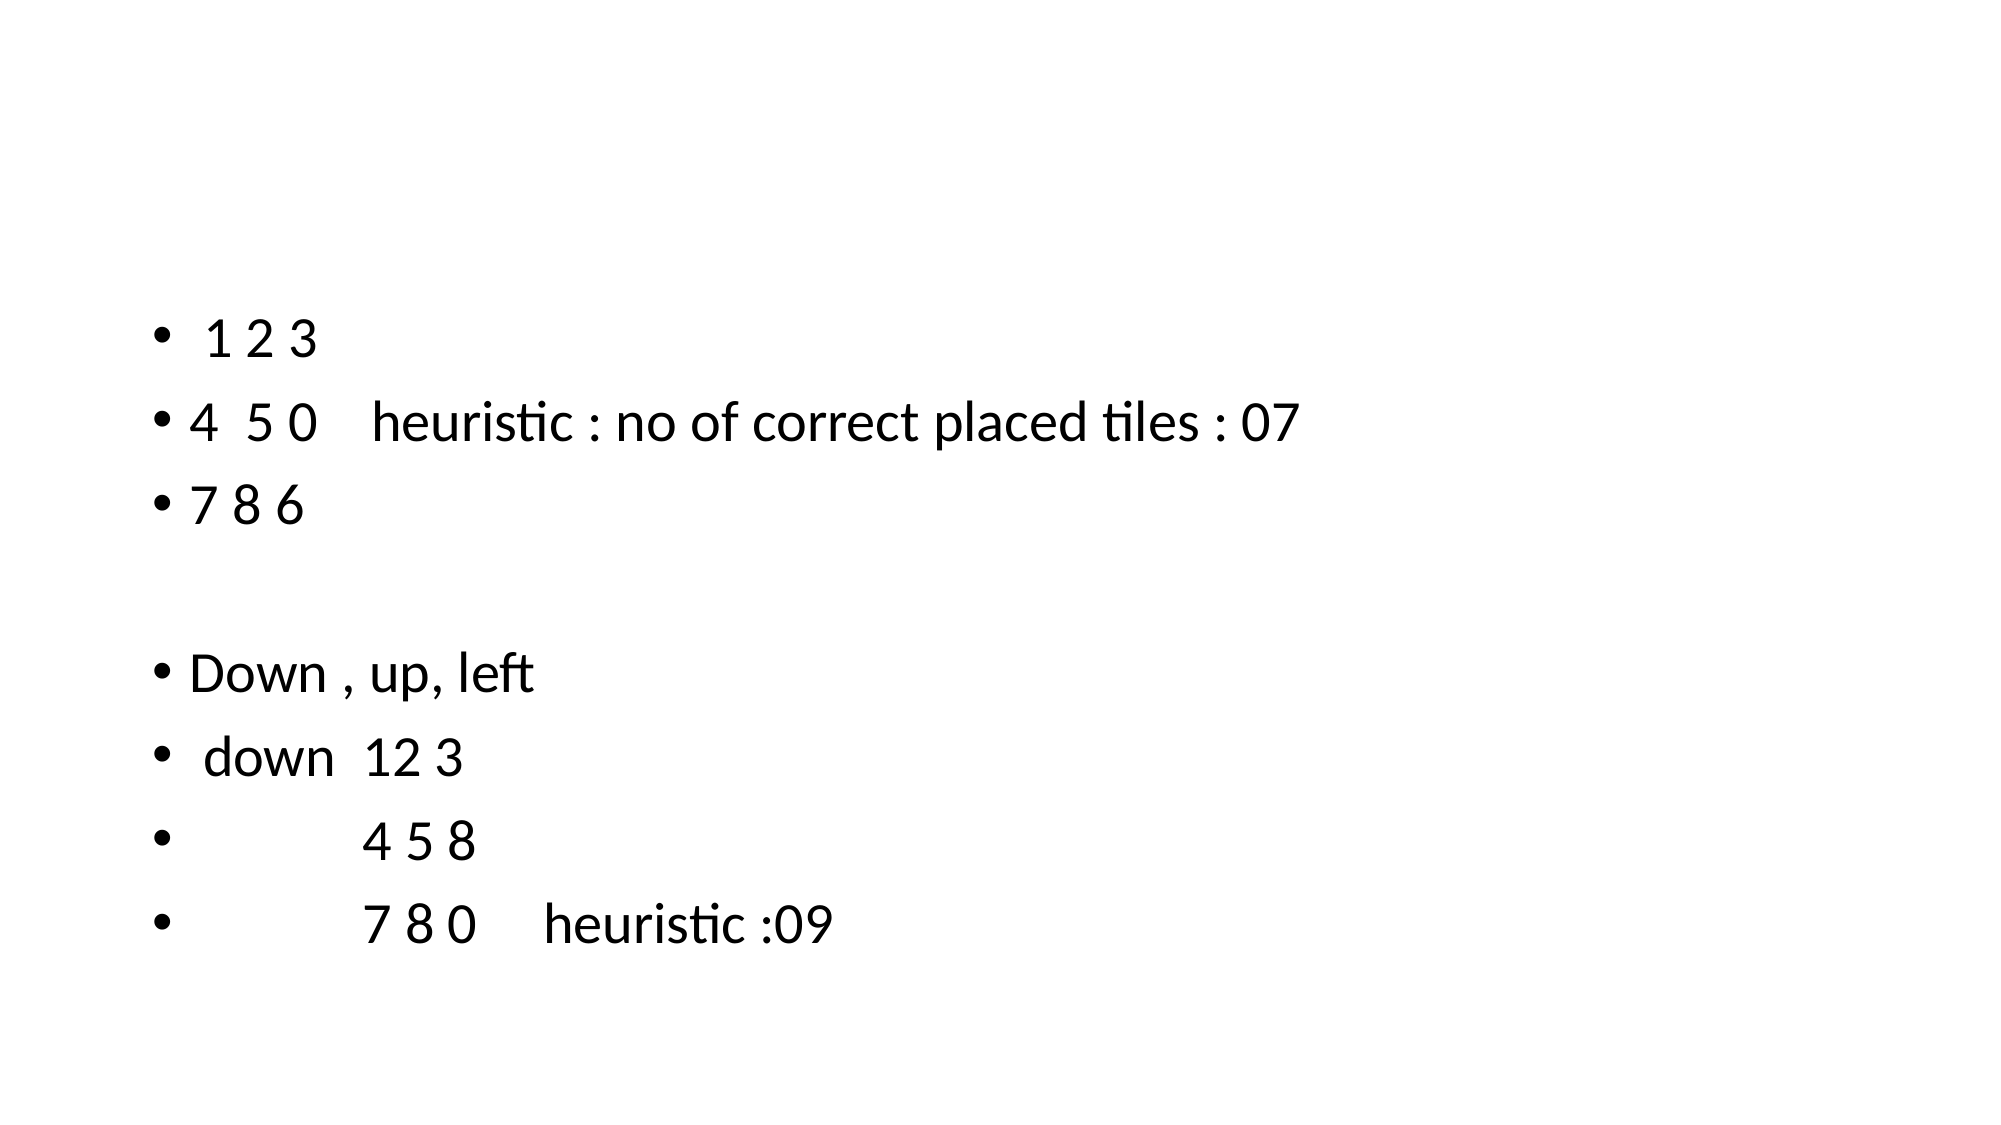

#
 1 2 3
4  5 0    heuristic : no of correct placed tiles : 07
7 8 6

Down , up, left
 down  12 3
             4 5 8
             7 8 0     heuristic :09